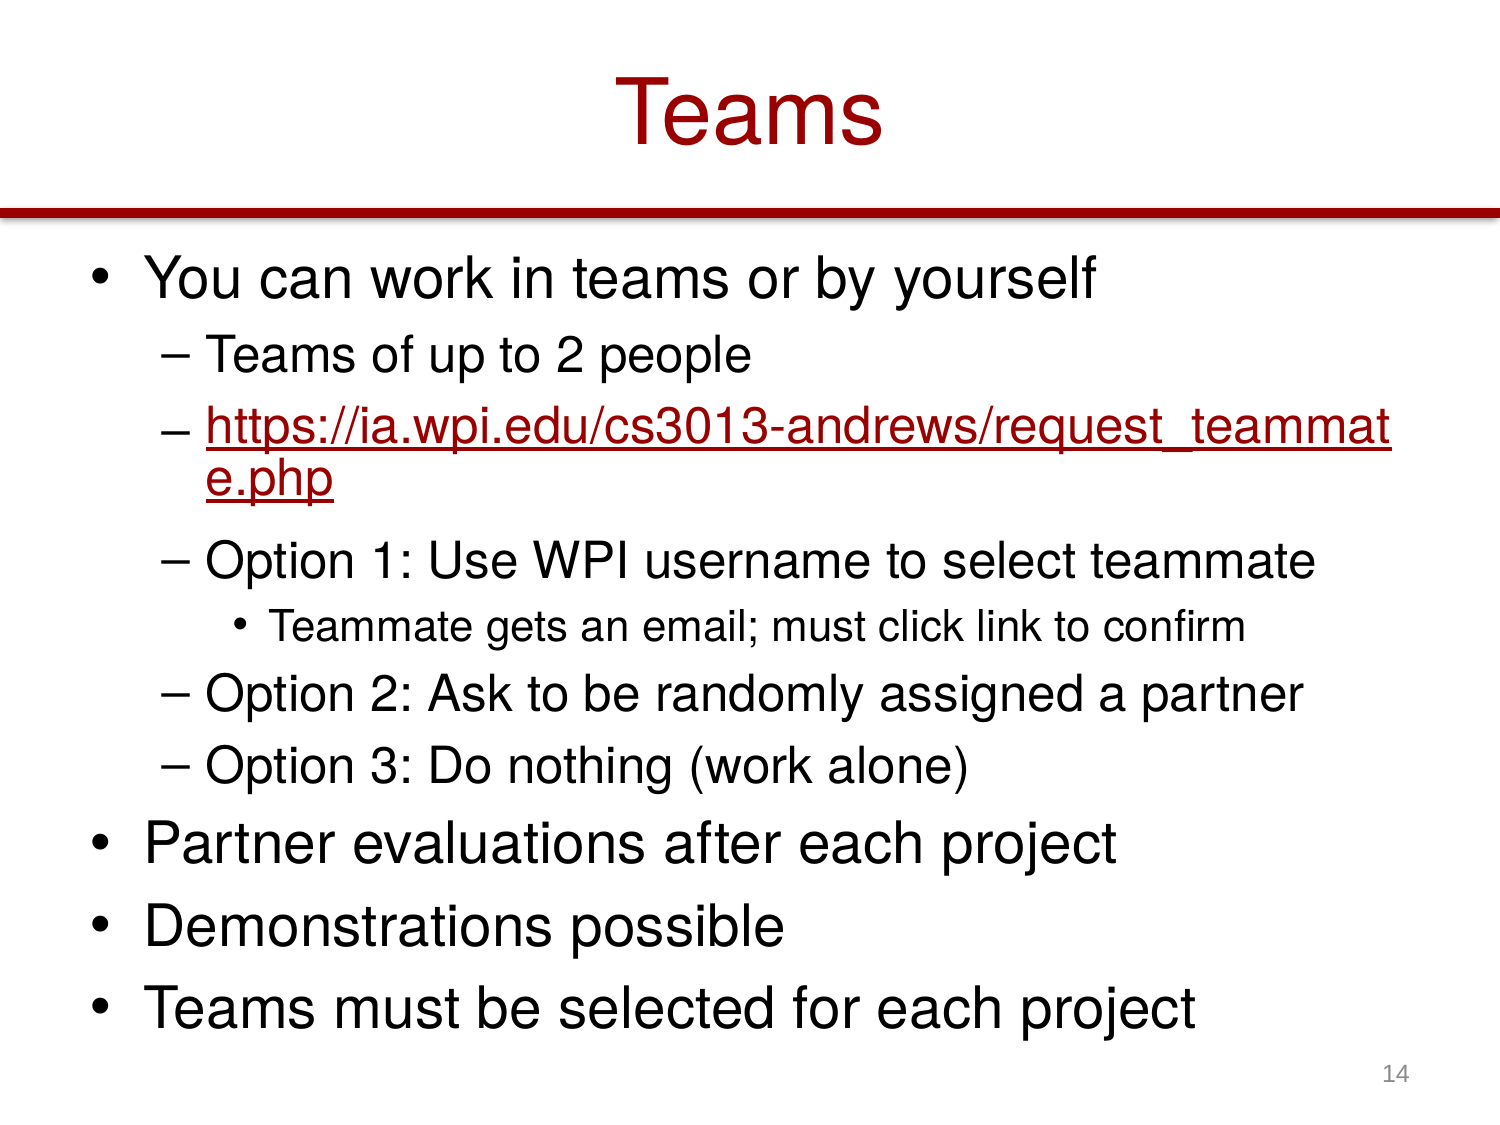

# Teams
You can work in teams or by yourself
Teams of up to 2 people
https://ia.wpi.edu/cs3013-andrews/request_teammate.php
Option 1: Use WPI username to select teammate
Teammate gets an email; must click link to confirm
Option 2: Ask to be randomly assigned a partner
Option 3: Do nothing (work alone)
Partner evaluations after each project
Demonstrations possible
Teams must be selected for each project
14